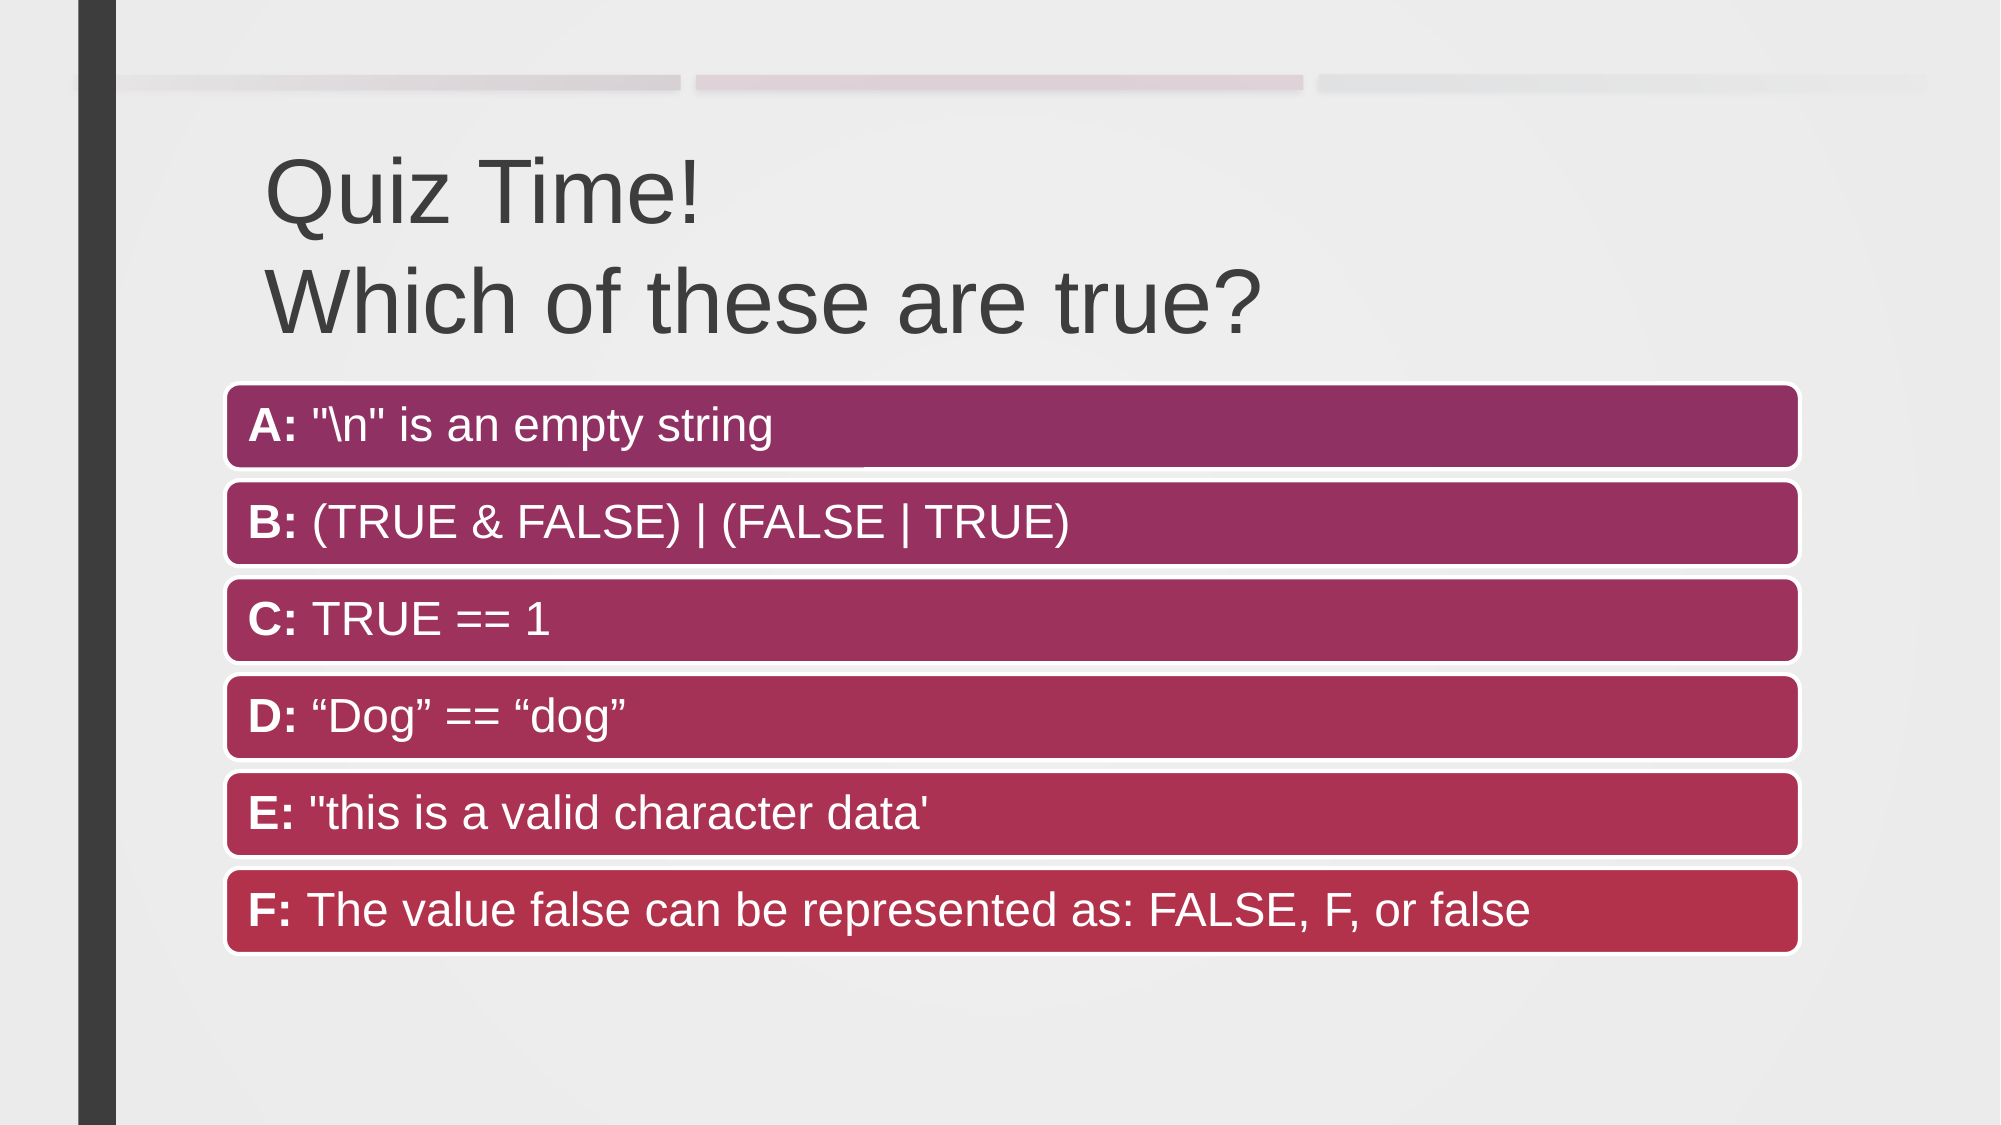

Quiz Time!
Which of these are true?
A: "\n" is an empty string
B: (TRUE & FALSE) | (FALSE | TRUE)
C: TRUE == 1
D: “Dog” == “dog”
E: "this is a valid character data'
F: The value false can be represented as: FALSE, F, or false